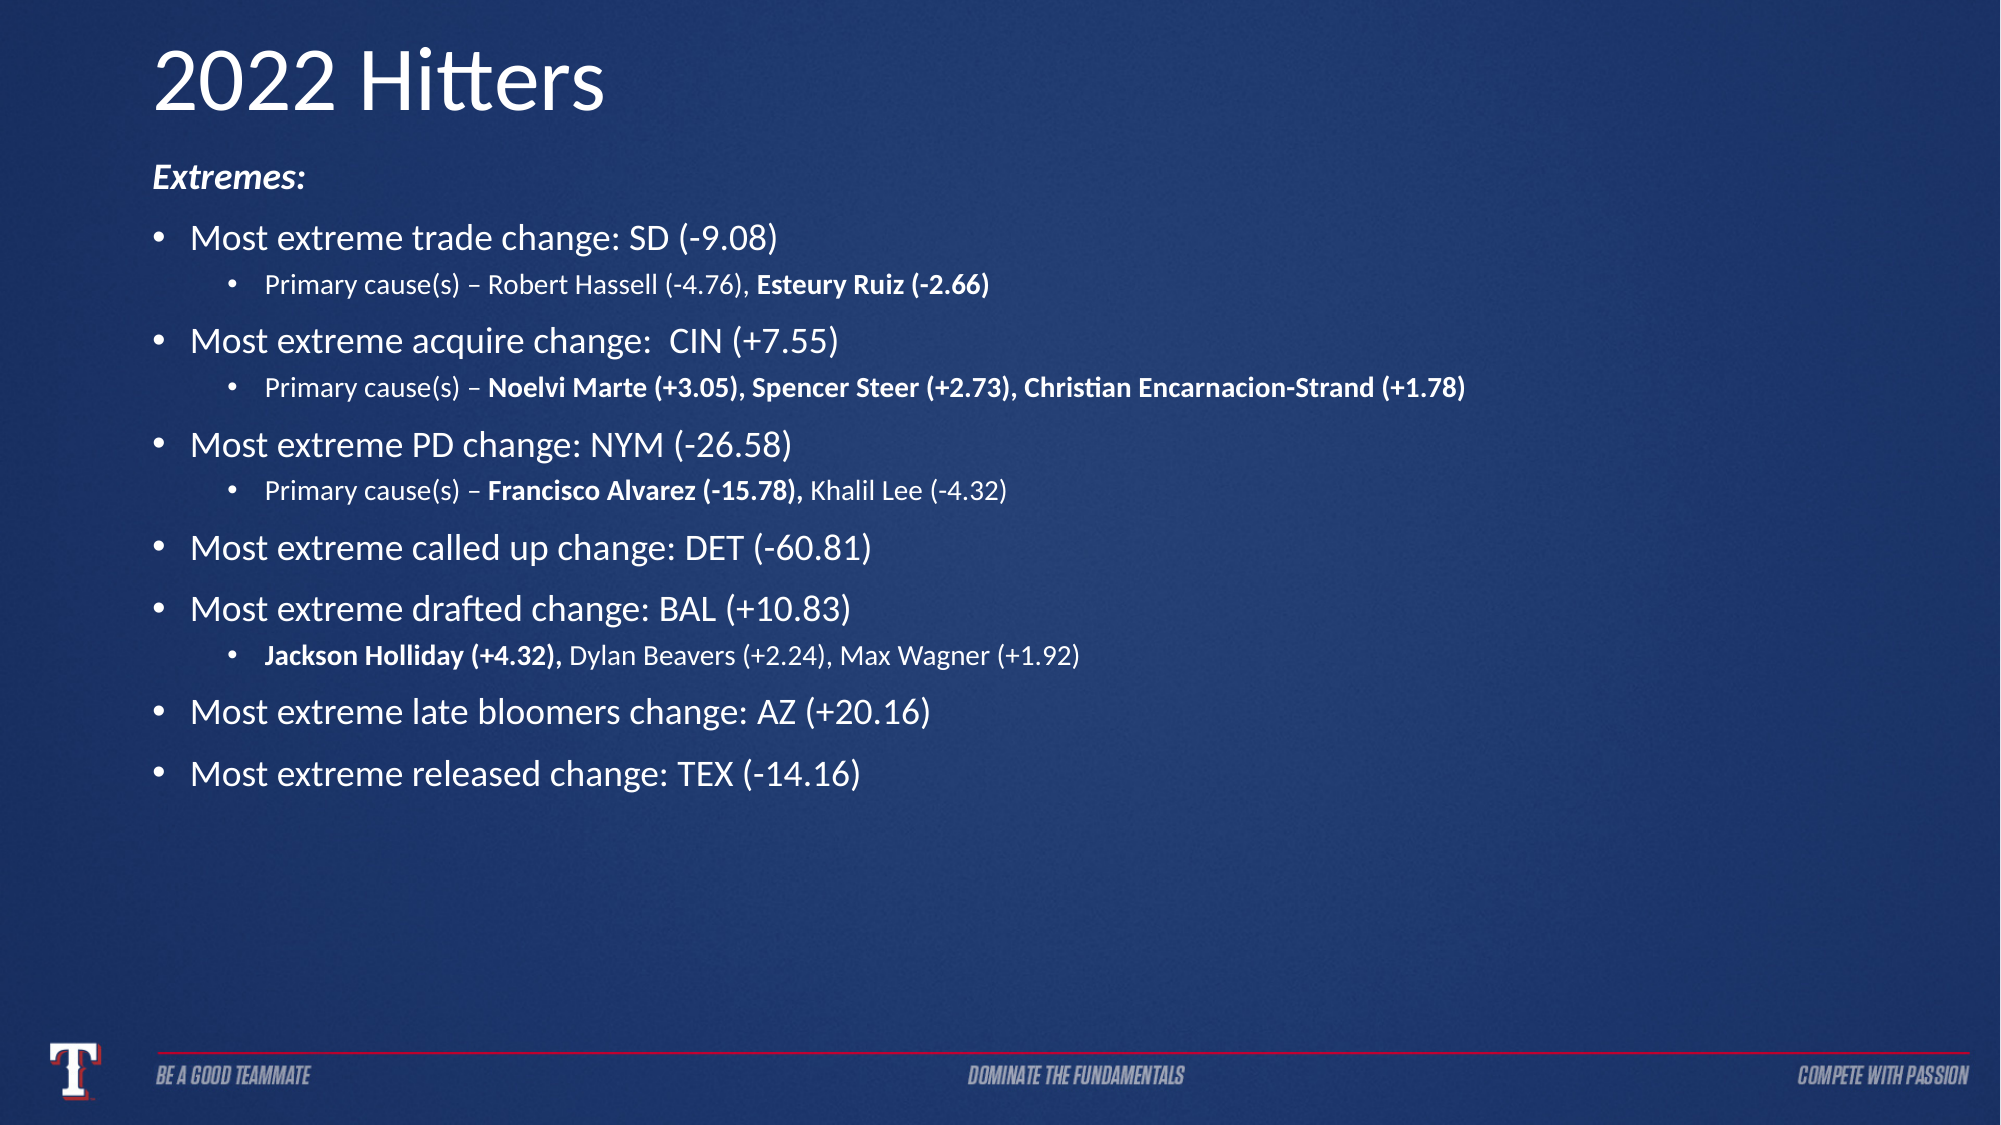

# 2022 Hitters
Extremes:
Most extreme trade change: SD (-9.08)
Primary cause(s) – Robert Hassell (-4.76), Esteury Ruiz (-2.66)
Most extreme acquire change:  CIN (+7.55)
Primary cause(s) – Noelvi Marte (+3.05), Spencer Steer (+2.73), Christian Encarnacion-Strand (+1.78)
Most extreme PD change: NYM (-26.58)
Primary cause(s) – Francisco Alvarez (-15.78), Khalil Lee (-4.32)
Most extreme called up change: DET (-60.81)
Most extreme drafted change: BAL (+10.83)
Jackson Holliday (+4.32), Dylan Beavers (+2.24), Max Wagner (+1.92)
Most extreme late bloomers change: AZ (+20.16)
Most extreme released change: TEX (-14.16)